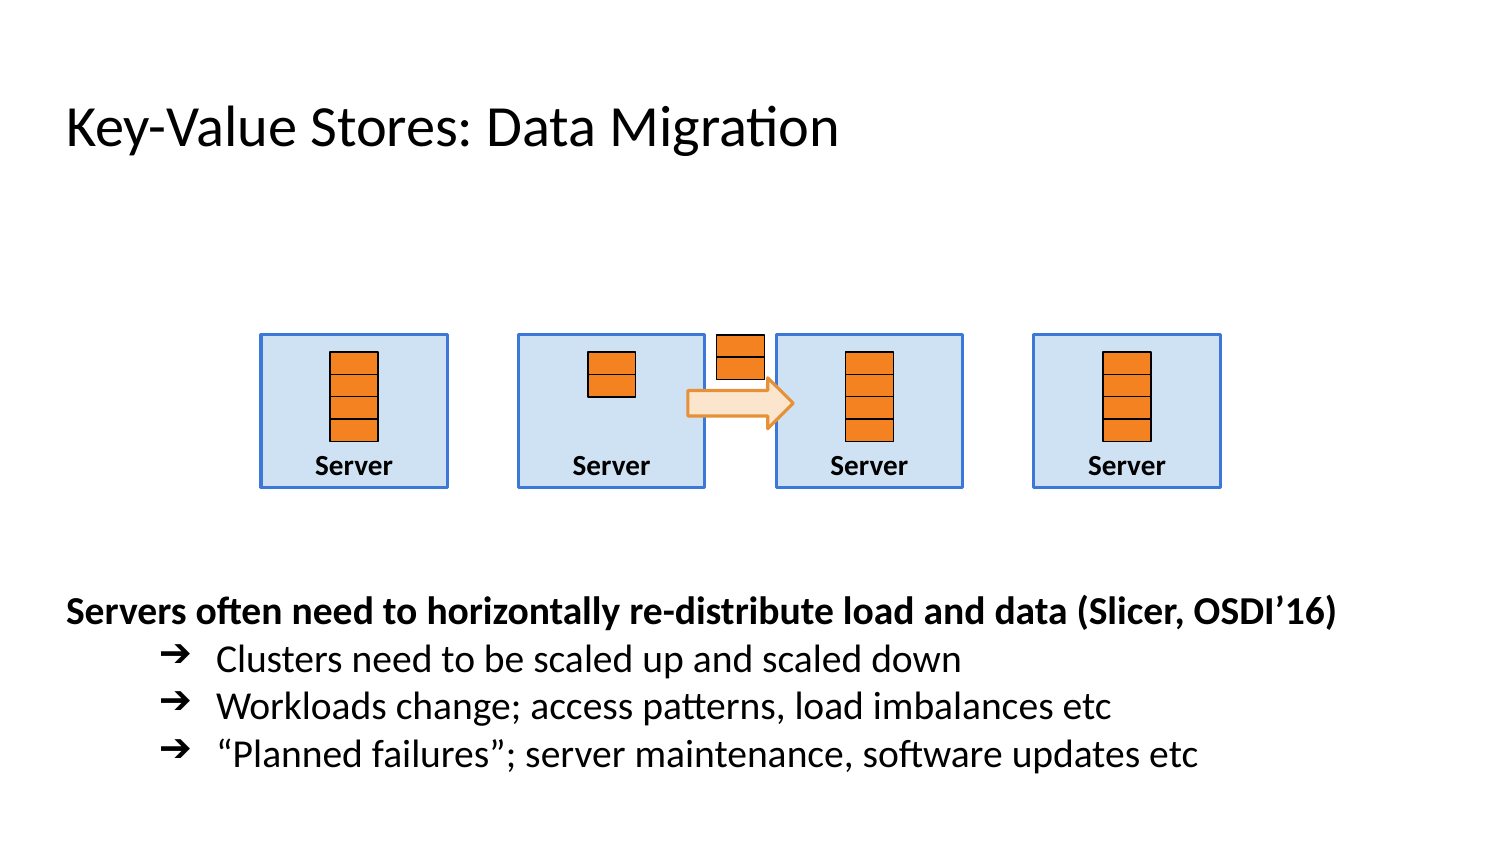

# Key-Value Stores: Data Migration

Server

Server

Server

Server

Servers often need to horizontally re-distribute load and data (Slicer, OSDI’16)
Clusters need to be scaled up and scaled down
Workloads change; access patterns, load imbalances etc
“Planned failures”; server maintenance, software updates etc